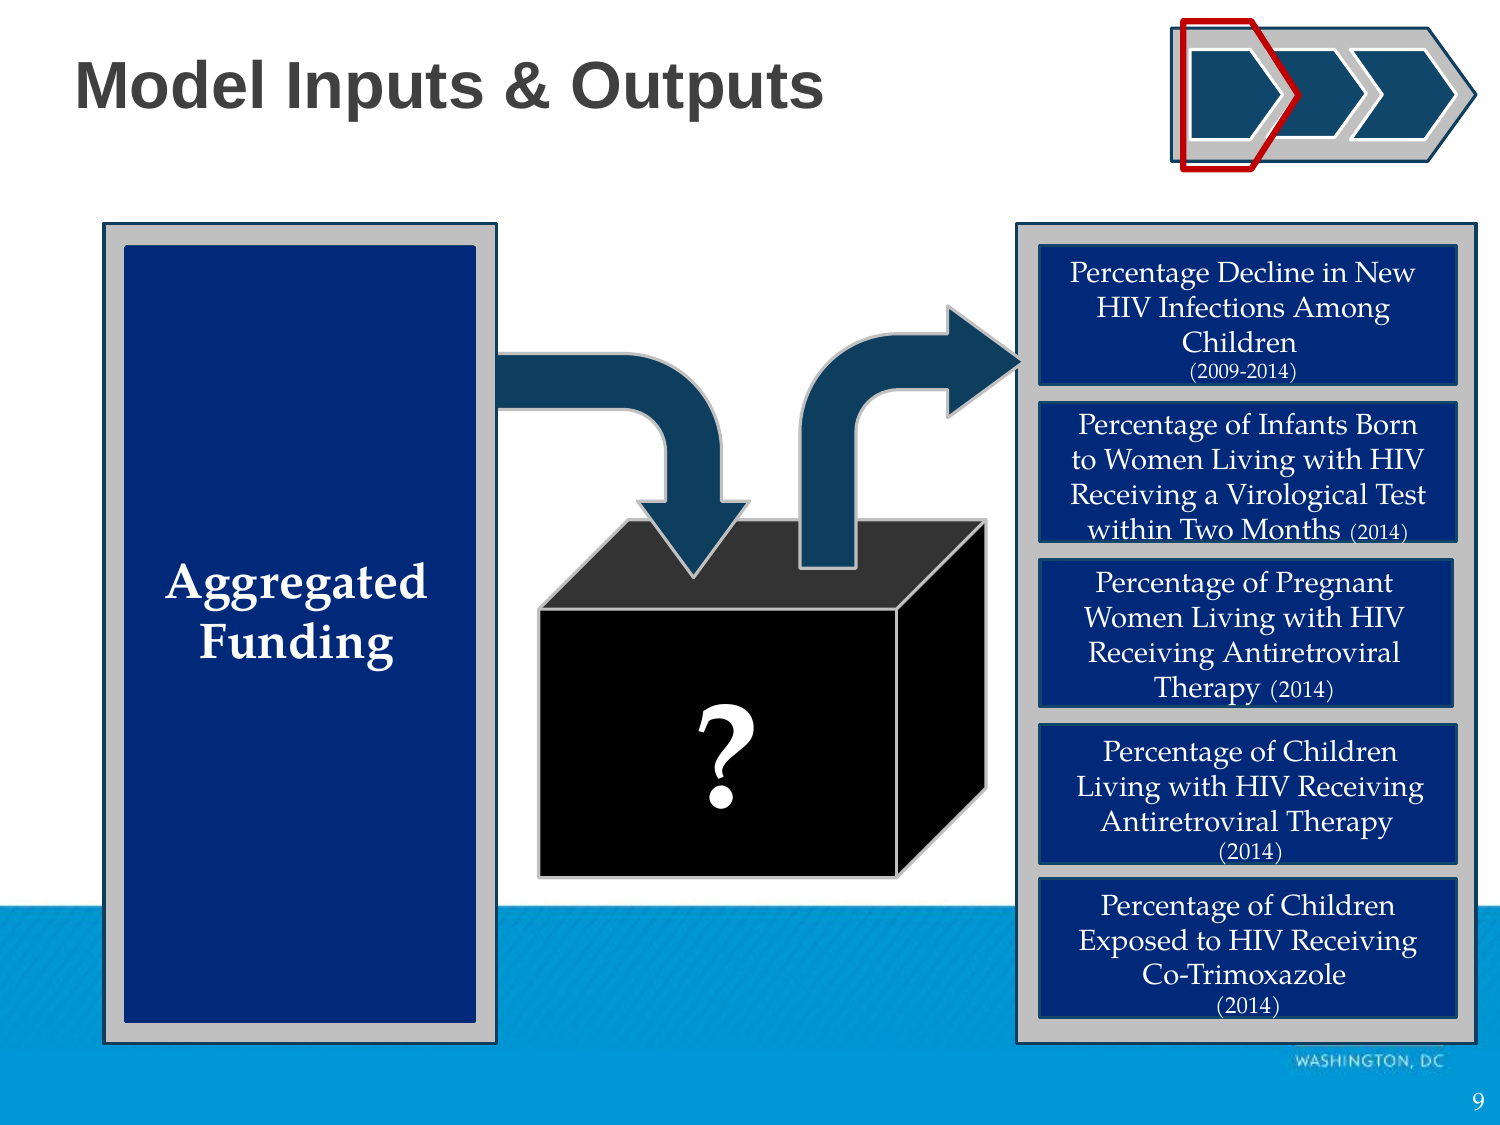

# Model Inputs & Outputs

Percentage Decline in New HIV Infections Among Children
(2009-2014)

PEPFAR Funding

Percentage of Infants Born to Women Living with HIV Receiving a Virological Test within Two Months (2014)

Aggregated Funding
Domestic Funding

Percentage of Pregnant Women Living with HIV Receiving Antiretroviral Therapy (2014)
?

Percentage of Children Living with HIV Receiving Antiretroviral Therapy
(2014)
The Global Fund

Percentage of Children Exposed to HIV Receiving Co-Trimoxazole
(2014)
9